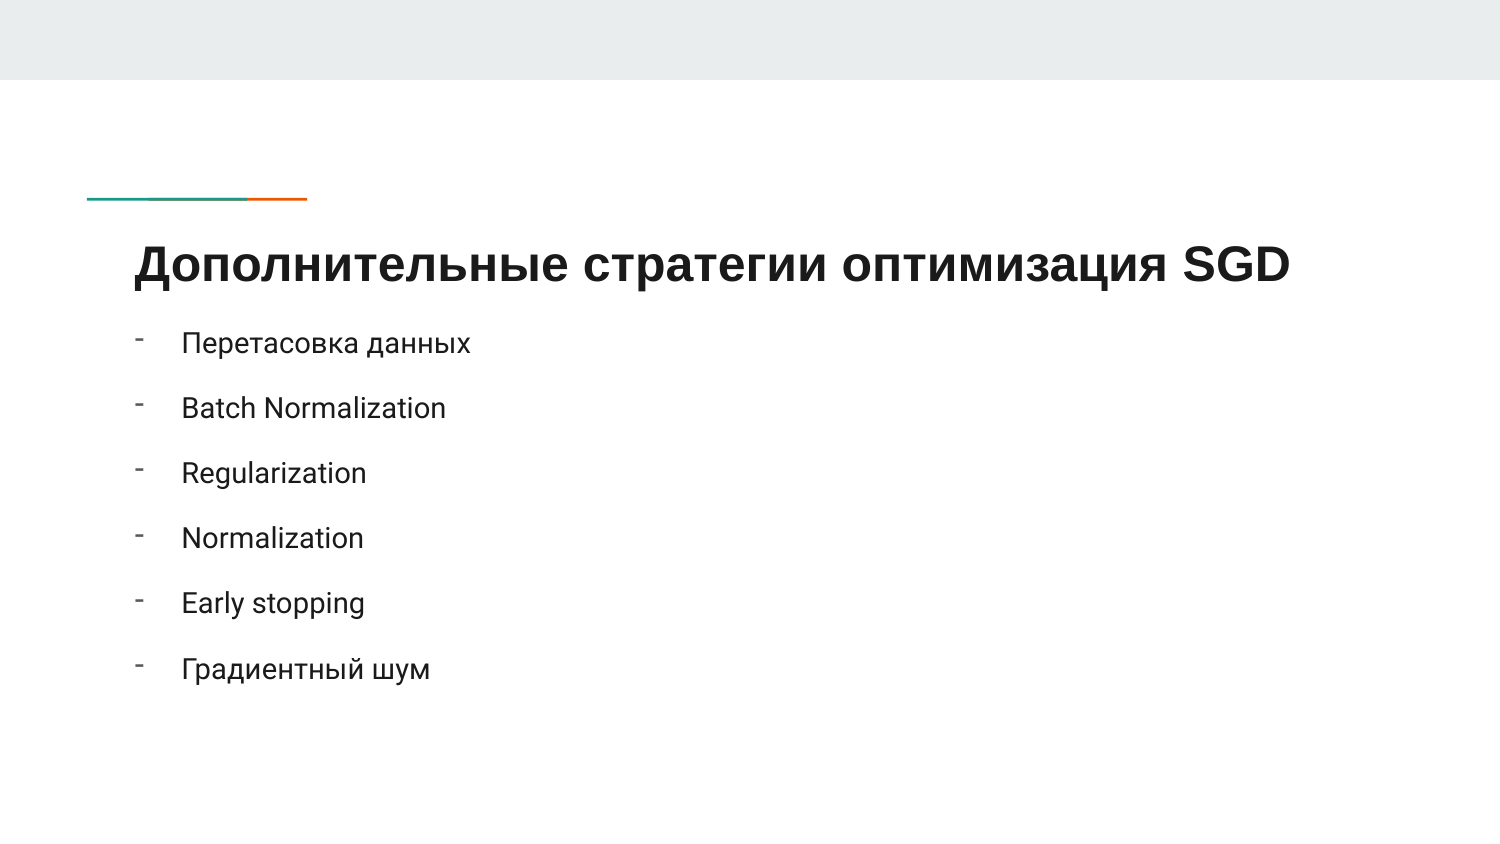

# Дополнительные стратегии оптимизация SGD
Перетасовка данных
Batch Normalization
Regularization
Normalization
Early stopping
Градиентный шум